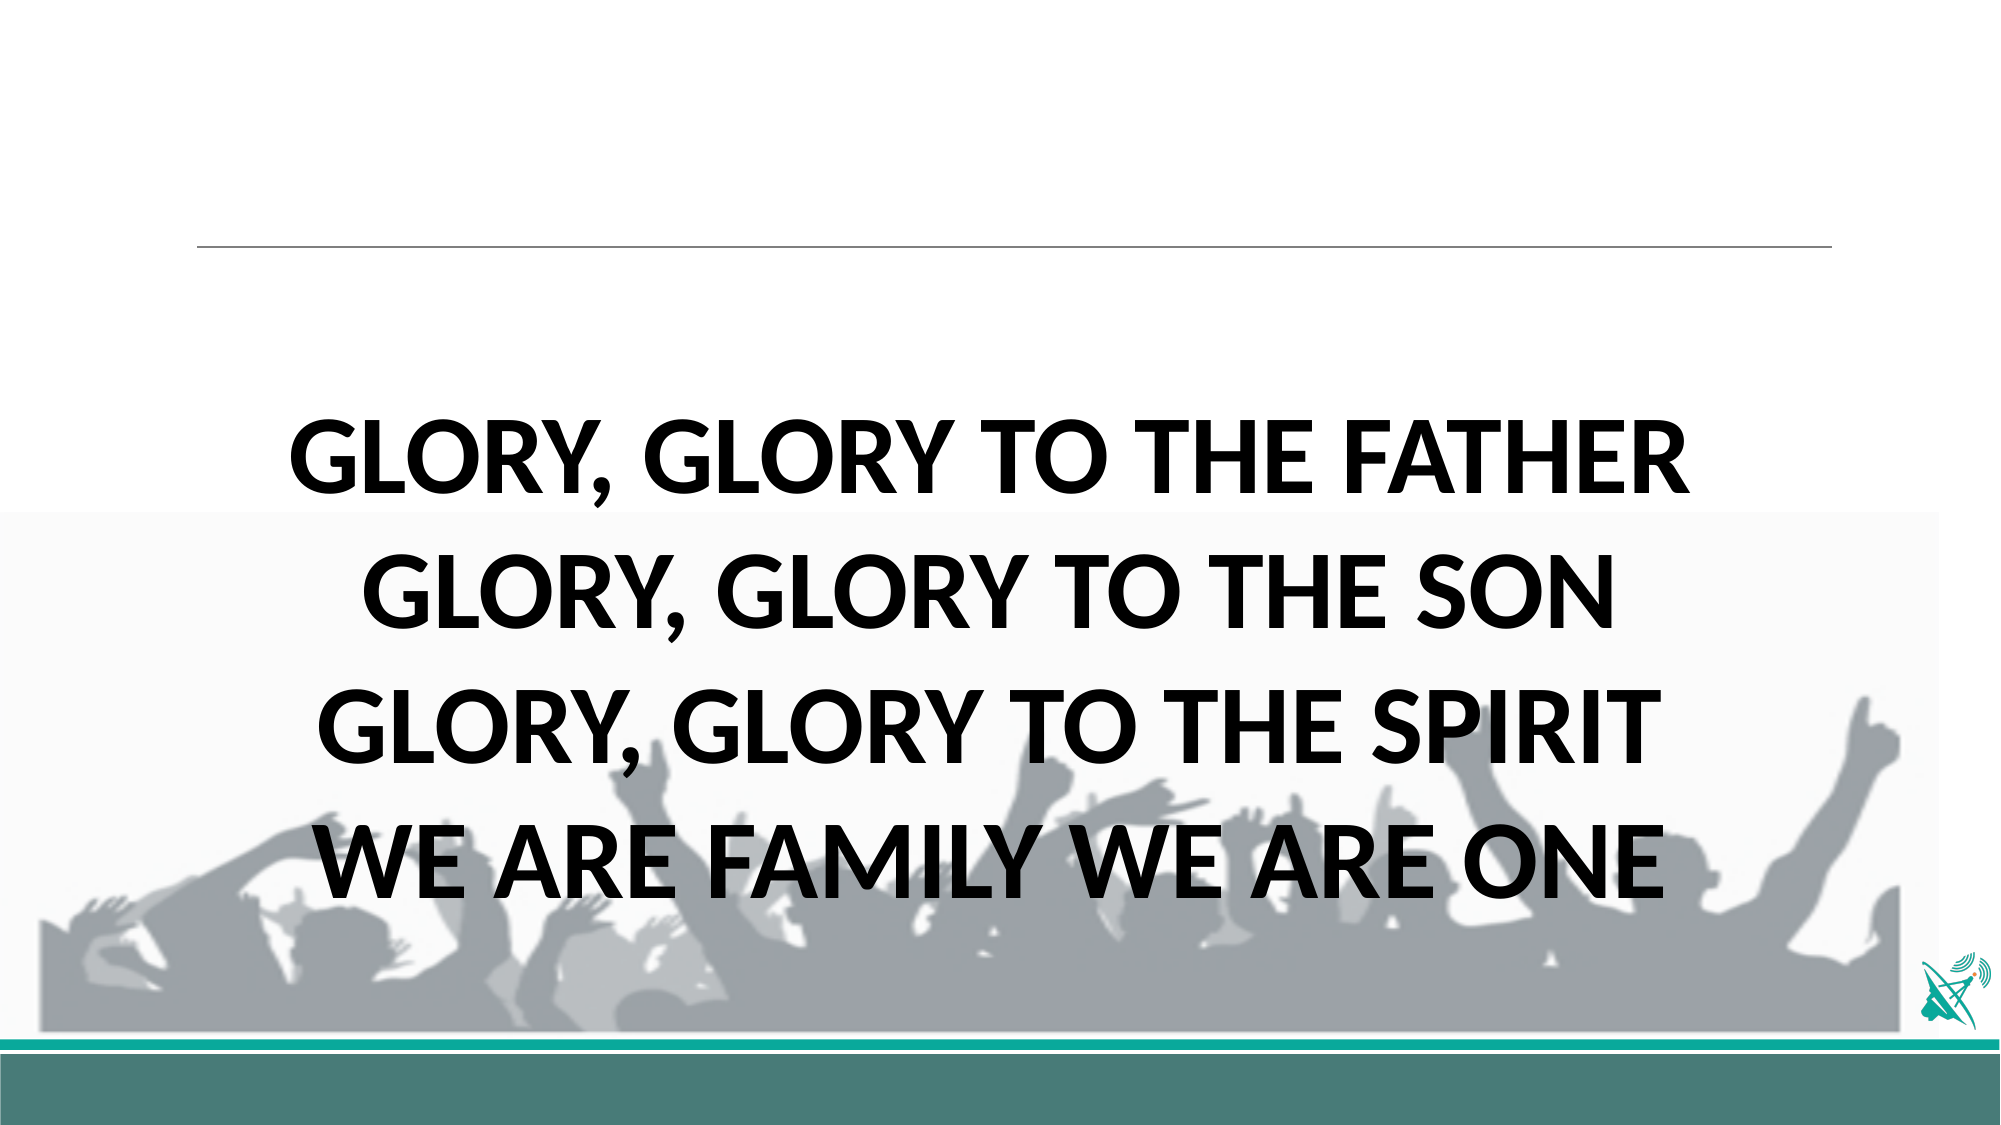

GLORY, GLORY TO THE FATHER
GLORY, GLORY TO THE SON
GLORY, GLORY TO THE SPIRIT
WE ARE FAMILY WE ARE ONE